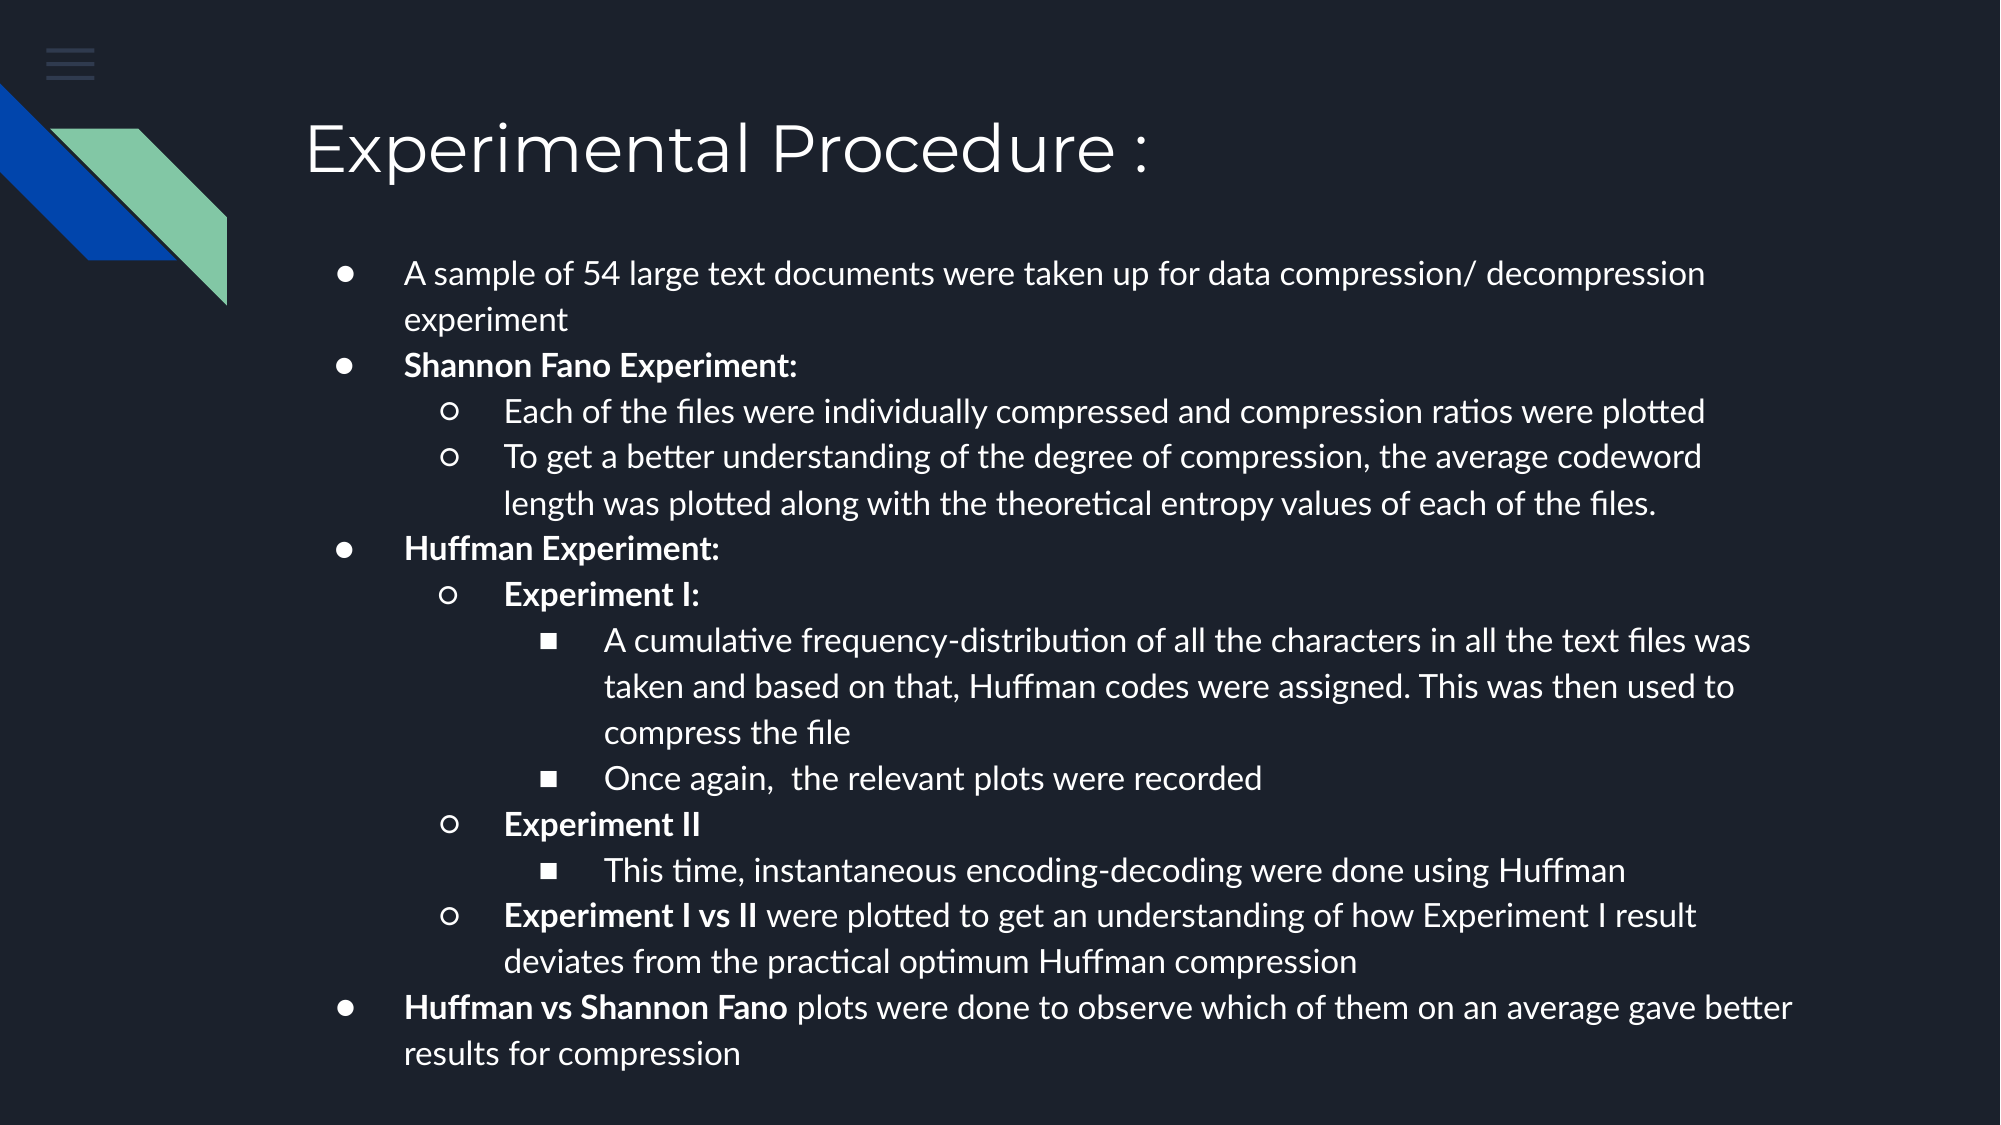

# Experimental Procedure :
A sample of 54 large text documents were taken up for data compression/ decompression experiment
Shannon Fano Experiment:
Each of the files were individually compressed and compression ratios were plotted
To get a better understanding of the degree of compression, the average codeword length was plotted along with the theoretical entropy values of each of the files.
Huffman Experiment:
Experiment I:
A cumulative frequency-distribution of all the characters in all the text files was taken and based on that, Huffman codes were assigned. This was then used to compress the file
Once again,  the relevant plots were recorded
Experiment II
This time, instantaneous encoding-decoding were done using Huffman
Experiment I vs II were plotted to get an understanding of how Experiment I result  deviates from the practical optimum Huffman compression
Huffman vs Shannon Fano plots were done to observe which of them on an average gave better results for compression